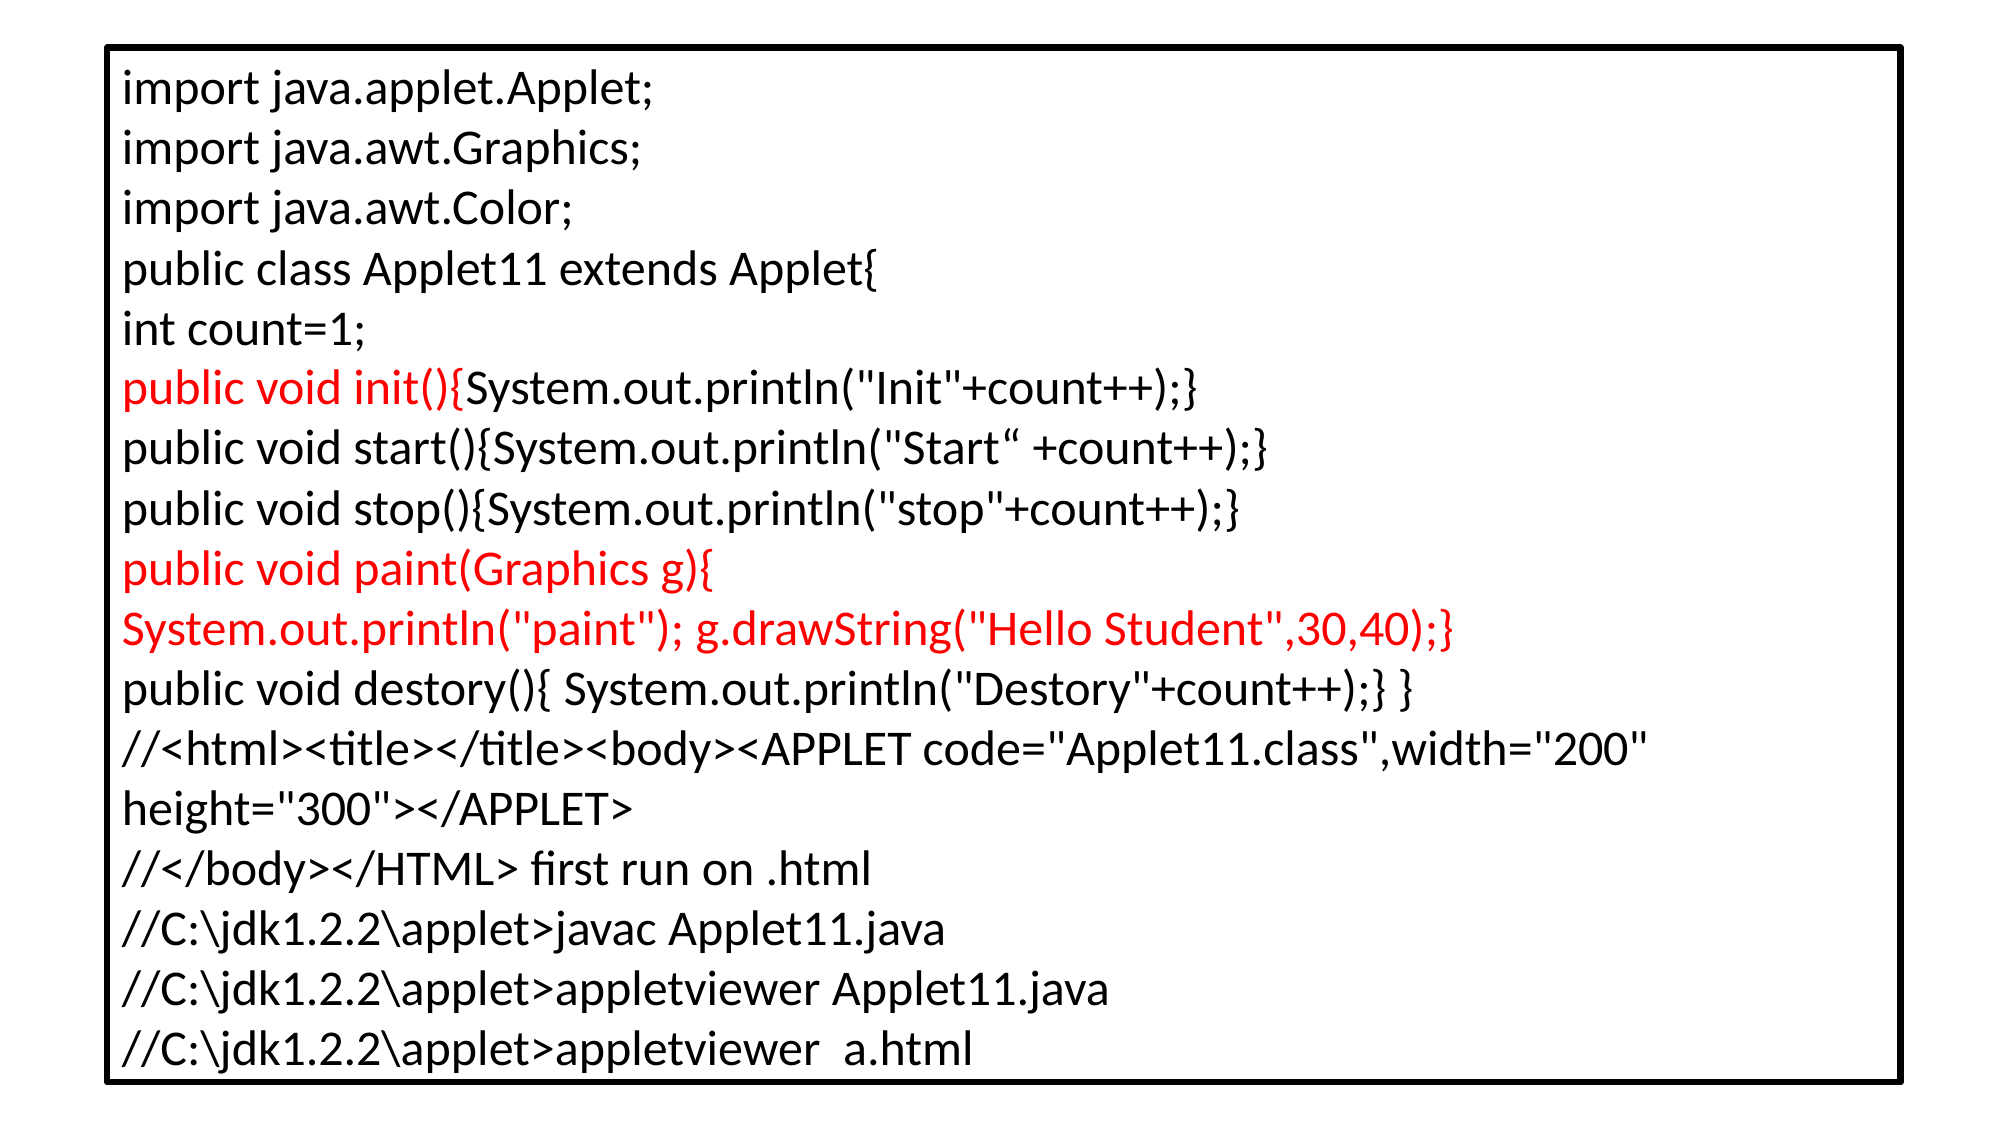

import java.applet.Applet;
import java.awt.Graphics;
import java.awt.Color;
public class Applet11 extends Applet{
int count=1;
public void init(){System.out.println("Init"+count++);}
public void start(){System.out.println("Start“ +count++);}
public void stop(){System.out.println("stop"+count++);}
public void paint(Graphics g){
System.out.println("paint"); g.drawString("Hello Student",30,40);}
public void destory(){ System.out.println("Destory"+count++);} }
//<html><title></title><body><APPLET code="Applet11.class",width="200" height="300"></APPLET>
//</body></HTML> first run on .html
//C:\jdk1.2.2\applet>javac Applet11.java
//C:\jdk1.2.2\applet>appletviewer Applet11.java
//C:\jdk1.2.2\applet>appletviewer  a.html